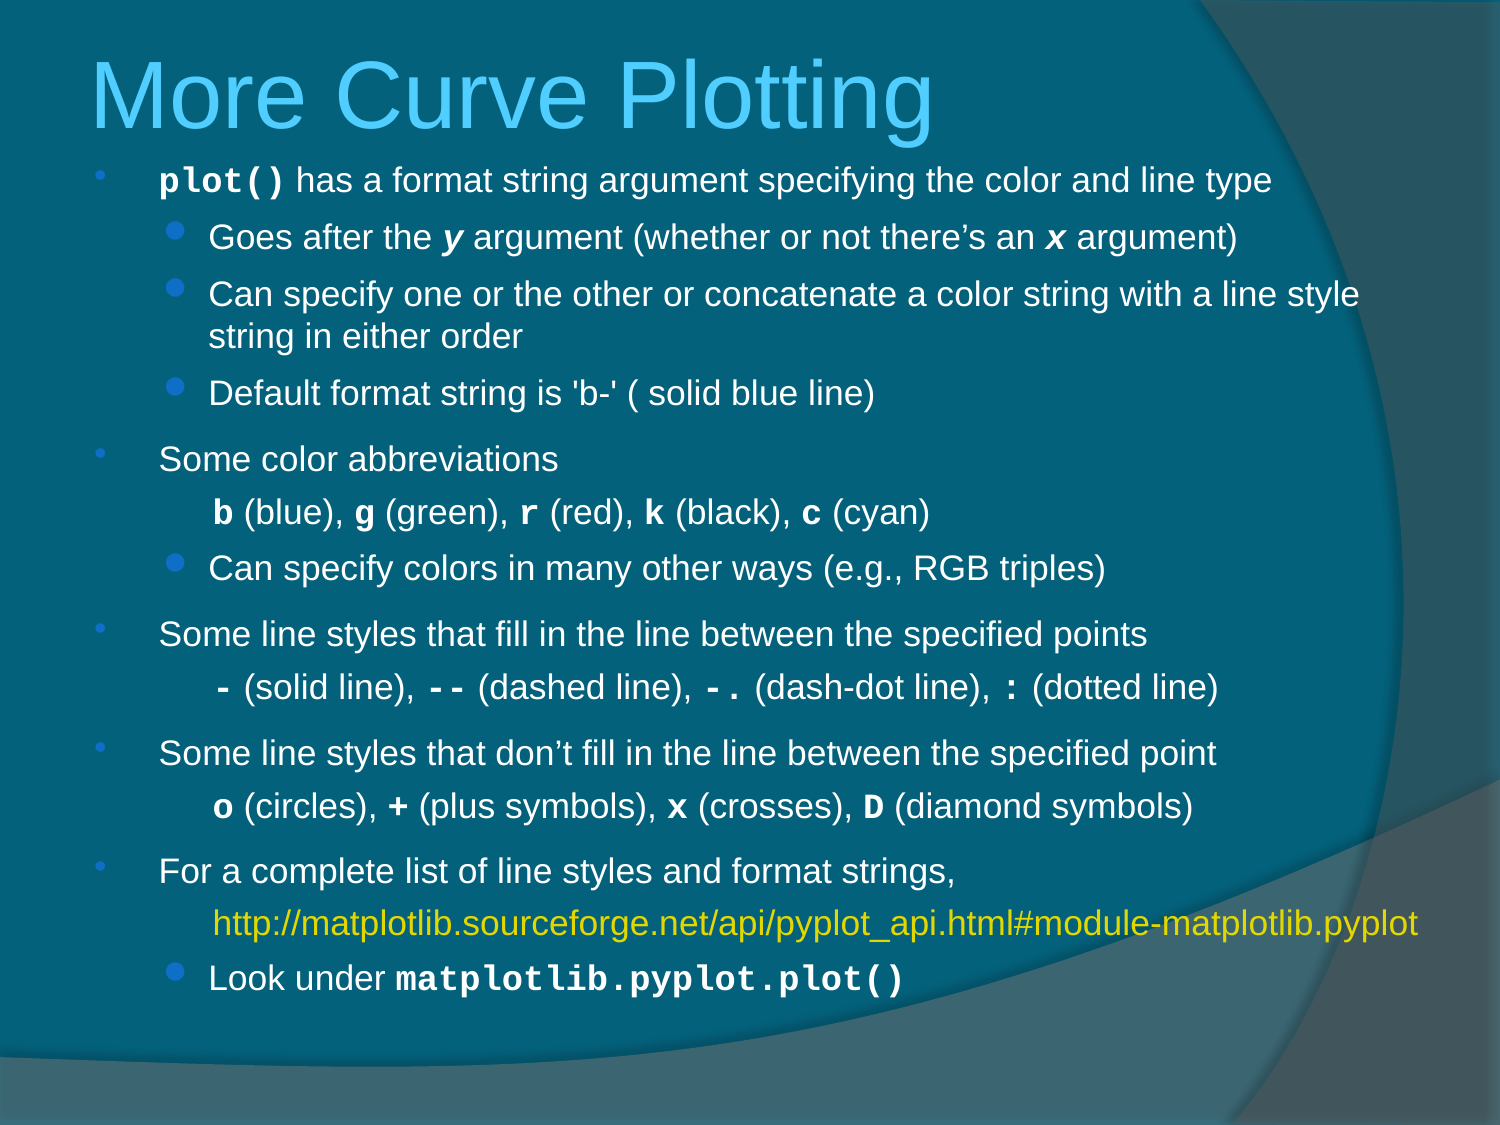

More Curve Plotting
plot() has a format string argument specifying the color and line type
Goes after the y argument (whether or not there’s an x argument)
Can specify one or the other or concatenate a color string with a line style string in either order
Default format string is 'b-' ( solid blue line)
Some color abbreviations
b (blue), g (green), r (red), k (black), c (cyan)
Can specify colors in many other ways (e.g., RGB triples)
Some line styles that fill in the line between the specified points
- (solid line), -- (dashed line), -. (dash-dot line), : (dotted line)
Some line styles that don’t fill in the line between the specified point
o (circles), + (plus symbols), x (crosses), D (diamond symbols)
For a complete list of line styles and format strings,
http://matplotlib.sourceforge.net/api/pyplot_api.html#module-matplotlib.pyplot
Look under matplotlib.pyplot.plot()